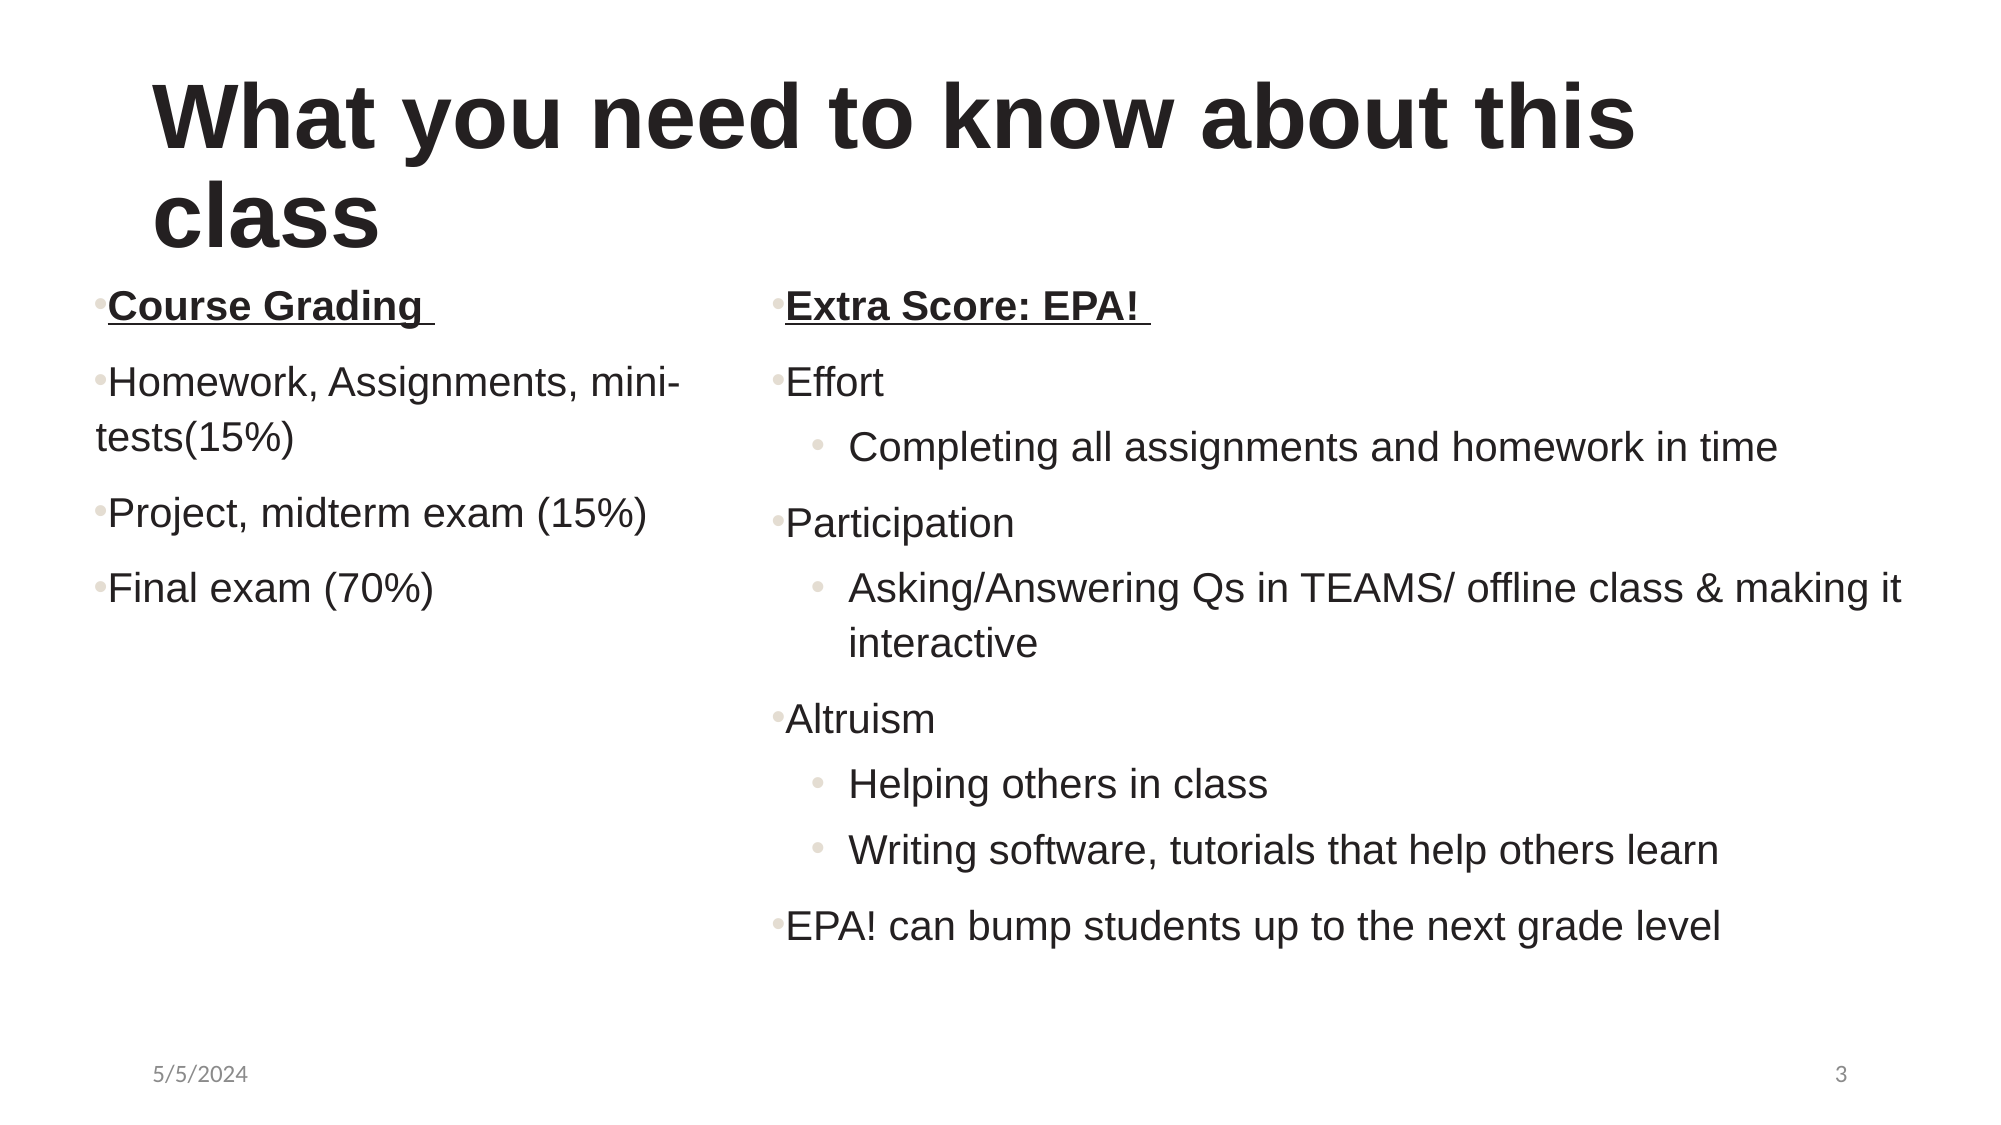

# What you need to know about this class
Course Grading
Homework, Assignments, mini-tests(15%)
Project, midterm exam (15%)
Final exam (70%)

Extra Score: EPA!
Effort
Completing all assignments and homework in time
Participation
Asking/Answering Qs in TEAMS/ offline class & making it interactive
Altruism
Helping others in class
Writing software, tutorials that help others learn
EPA! can bump students up to the next grade level
5/5/2024
3